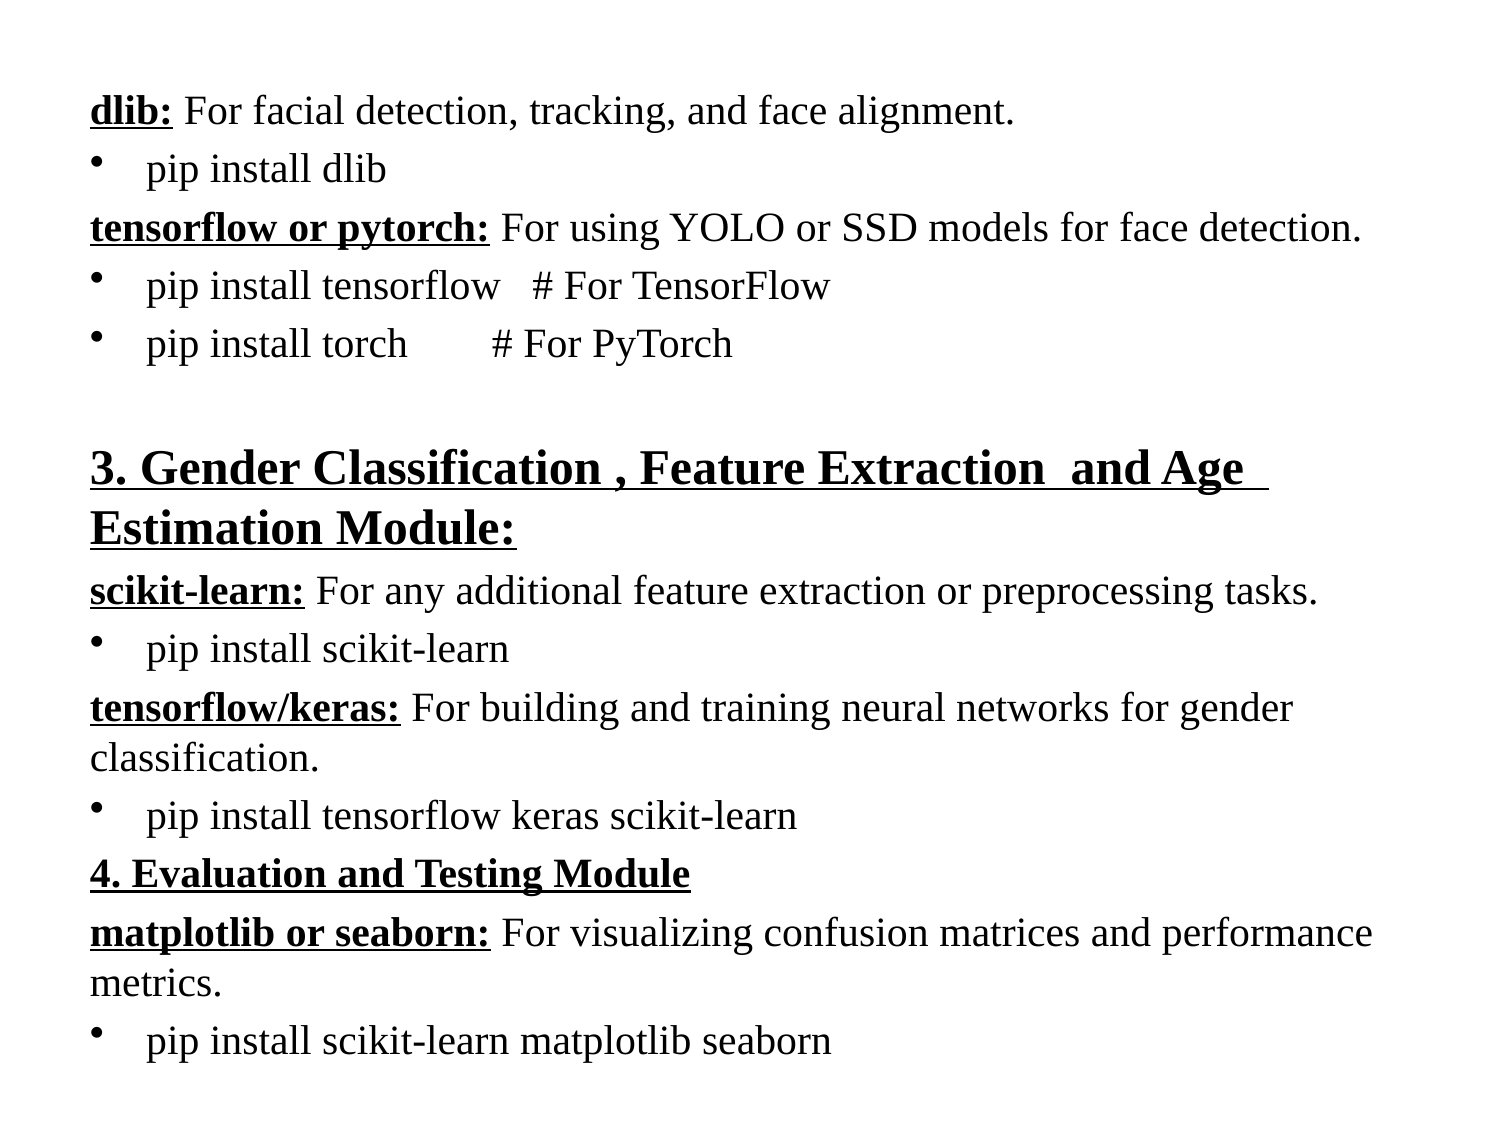

#
dlib: For facial detection, tracking, and face alignment.
pip install dlib
tensorflow or pytorch: For using YOLO or SSD models for face detection.
pip install tensorflow   # For TensorFlow
pip install torch        # For PyTorch

3. Gender Classification , Feature Extraction  and Age   Estimation Module:
scikit-learn: For any additional feature extraction or preprocessing tasks.
pip install scikit-learn
tensorflow/keras: For building and training neural networks for gender classification.
pip install tensorflow keras scikit-learn
4. Evaluation and Testing Module
matplotlib or seaborn: For visualizing confusion matrices and performance metrics.
pip install scikit-learn matplotlib seaborn